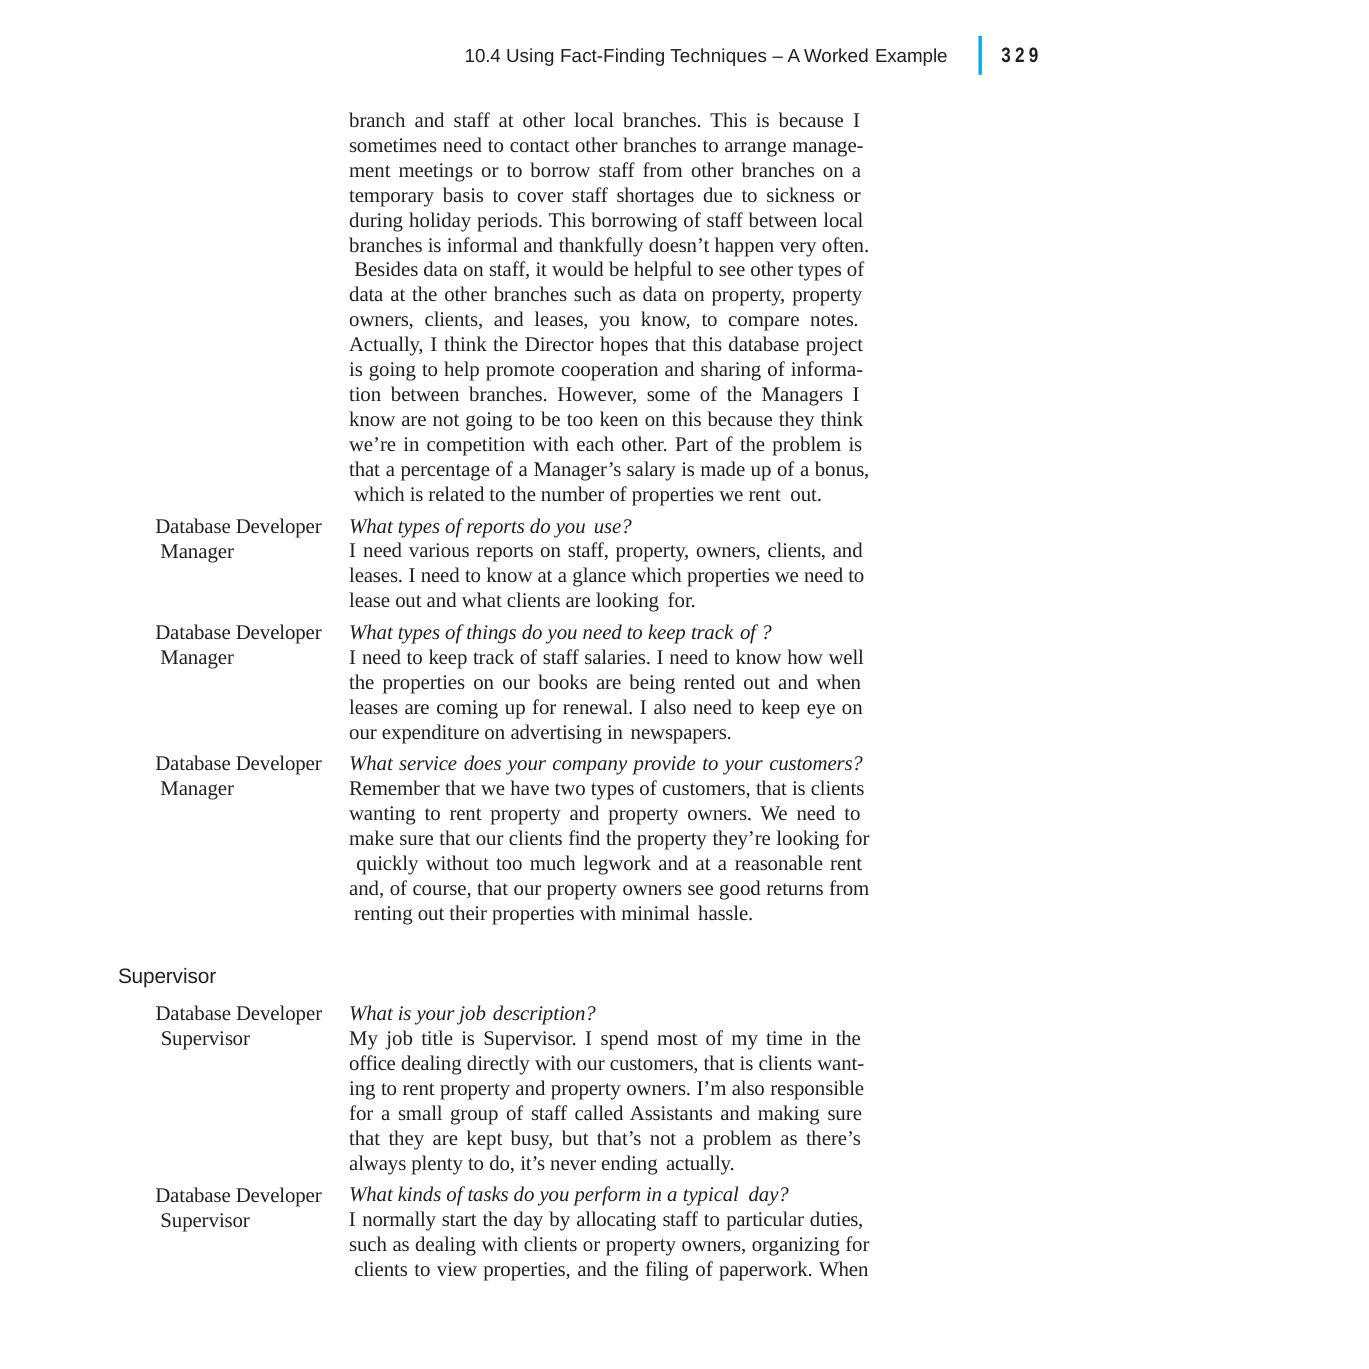

|
329
10.4 Using Fact-Finding Techniques – A Worked Example
branch and staff at other local branches. This is because I  sometimes need to contact other branches to arrange manage-  ment meetings or to borrow staff from other branches on a  temporary basis to cover staff shortages due to sickness or  during holiday periods. This borrowing of staff between local  branches is informal and thankfully doesn’t happen very often.  Besides data on staff, it would be helpful to see other types of  data at the other branches such as data on property, property  owners, clients, and leases, you know, to compare notes.  Actually, I think the Director hopes that this database project  is going to help promote cooperation and sharing of informa-  tion between branches. However, some of the Managers I  know are not going to be too keen on this because they think  we’re in competition with each other. Part of the problem is  that a percentage of a Manager’s salary is made up of a bonus,  which is related to the number of properties we rent out.
What types of reports do you use?
I need various reports on staff, property, owners, clients, and  leases. I need to know at a glance which properties we need to  lease out and what clients are looking for.
What types of things do you need to keep track of ?
I need to keep track of staff salaries. I need to know how well  the properties on our books are being rented out and when  leases are coming up for renewal. I also need to keep eye on  our expenditure on advertising in newspapers.
What service does your company provide to your customers?  Remember that we have two types of customers, that is clients  wanting to rent property and property owners. We need to  make sure that our clients find the property they’re looking for  quickly without too much legwork and at a reasonable rent  and, of course, that our property owners see good returns from  renting out their properties with minimal hassle.
Database Developer  Manager
Database Developer  Manager
Database Developer  Manager
Supervisor
Database Developer  Supervisor
What is your job description?
My job title is Supervisor. I spend most of my time in the  office dealing directly with our customers, that is clients want-  ing to rent property and property owners. I’m also responsible  for a small group of staff called Assistants and making sure  that they are kept busy, but that’s not a problem as there’s  always plenty to do, it’s never ending actually.
What kinds of tasks do you perform in a typical day?
I normally start the day by allocating staff to particular duties,  such as dealing with clients or property owners, organizing for  clients to view properties, and the filing of paperwork. When
Database Developer  Supervisor